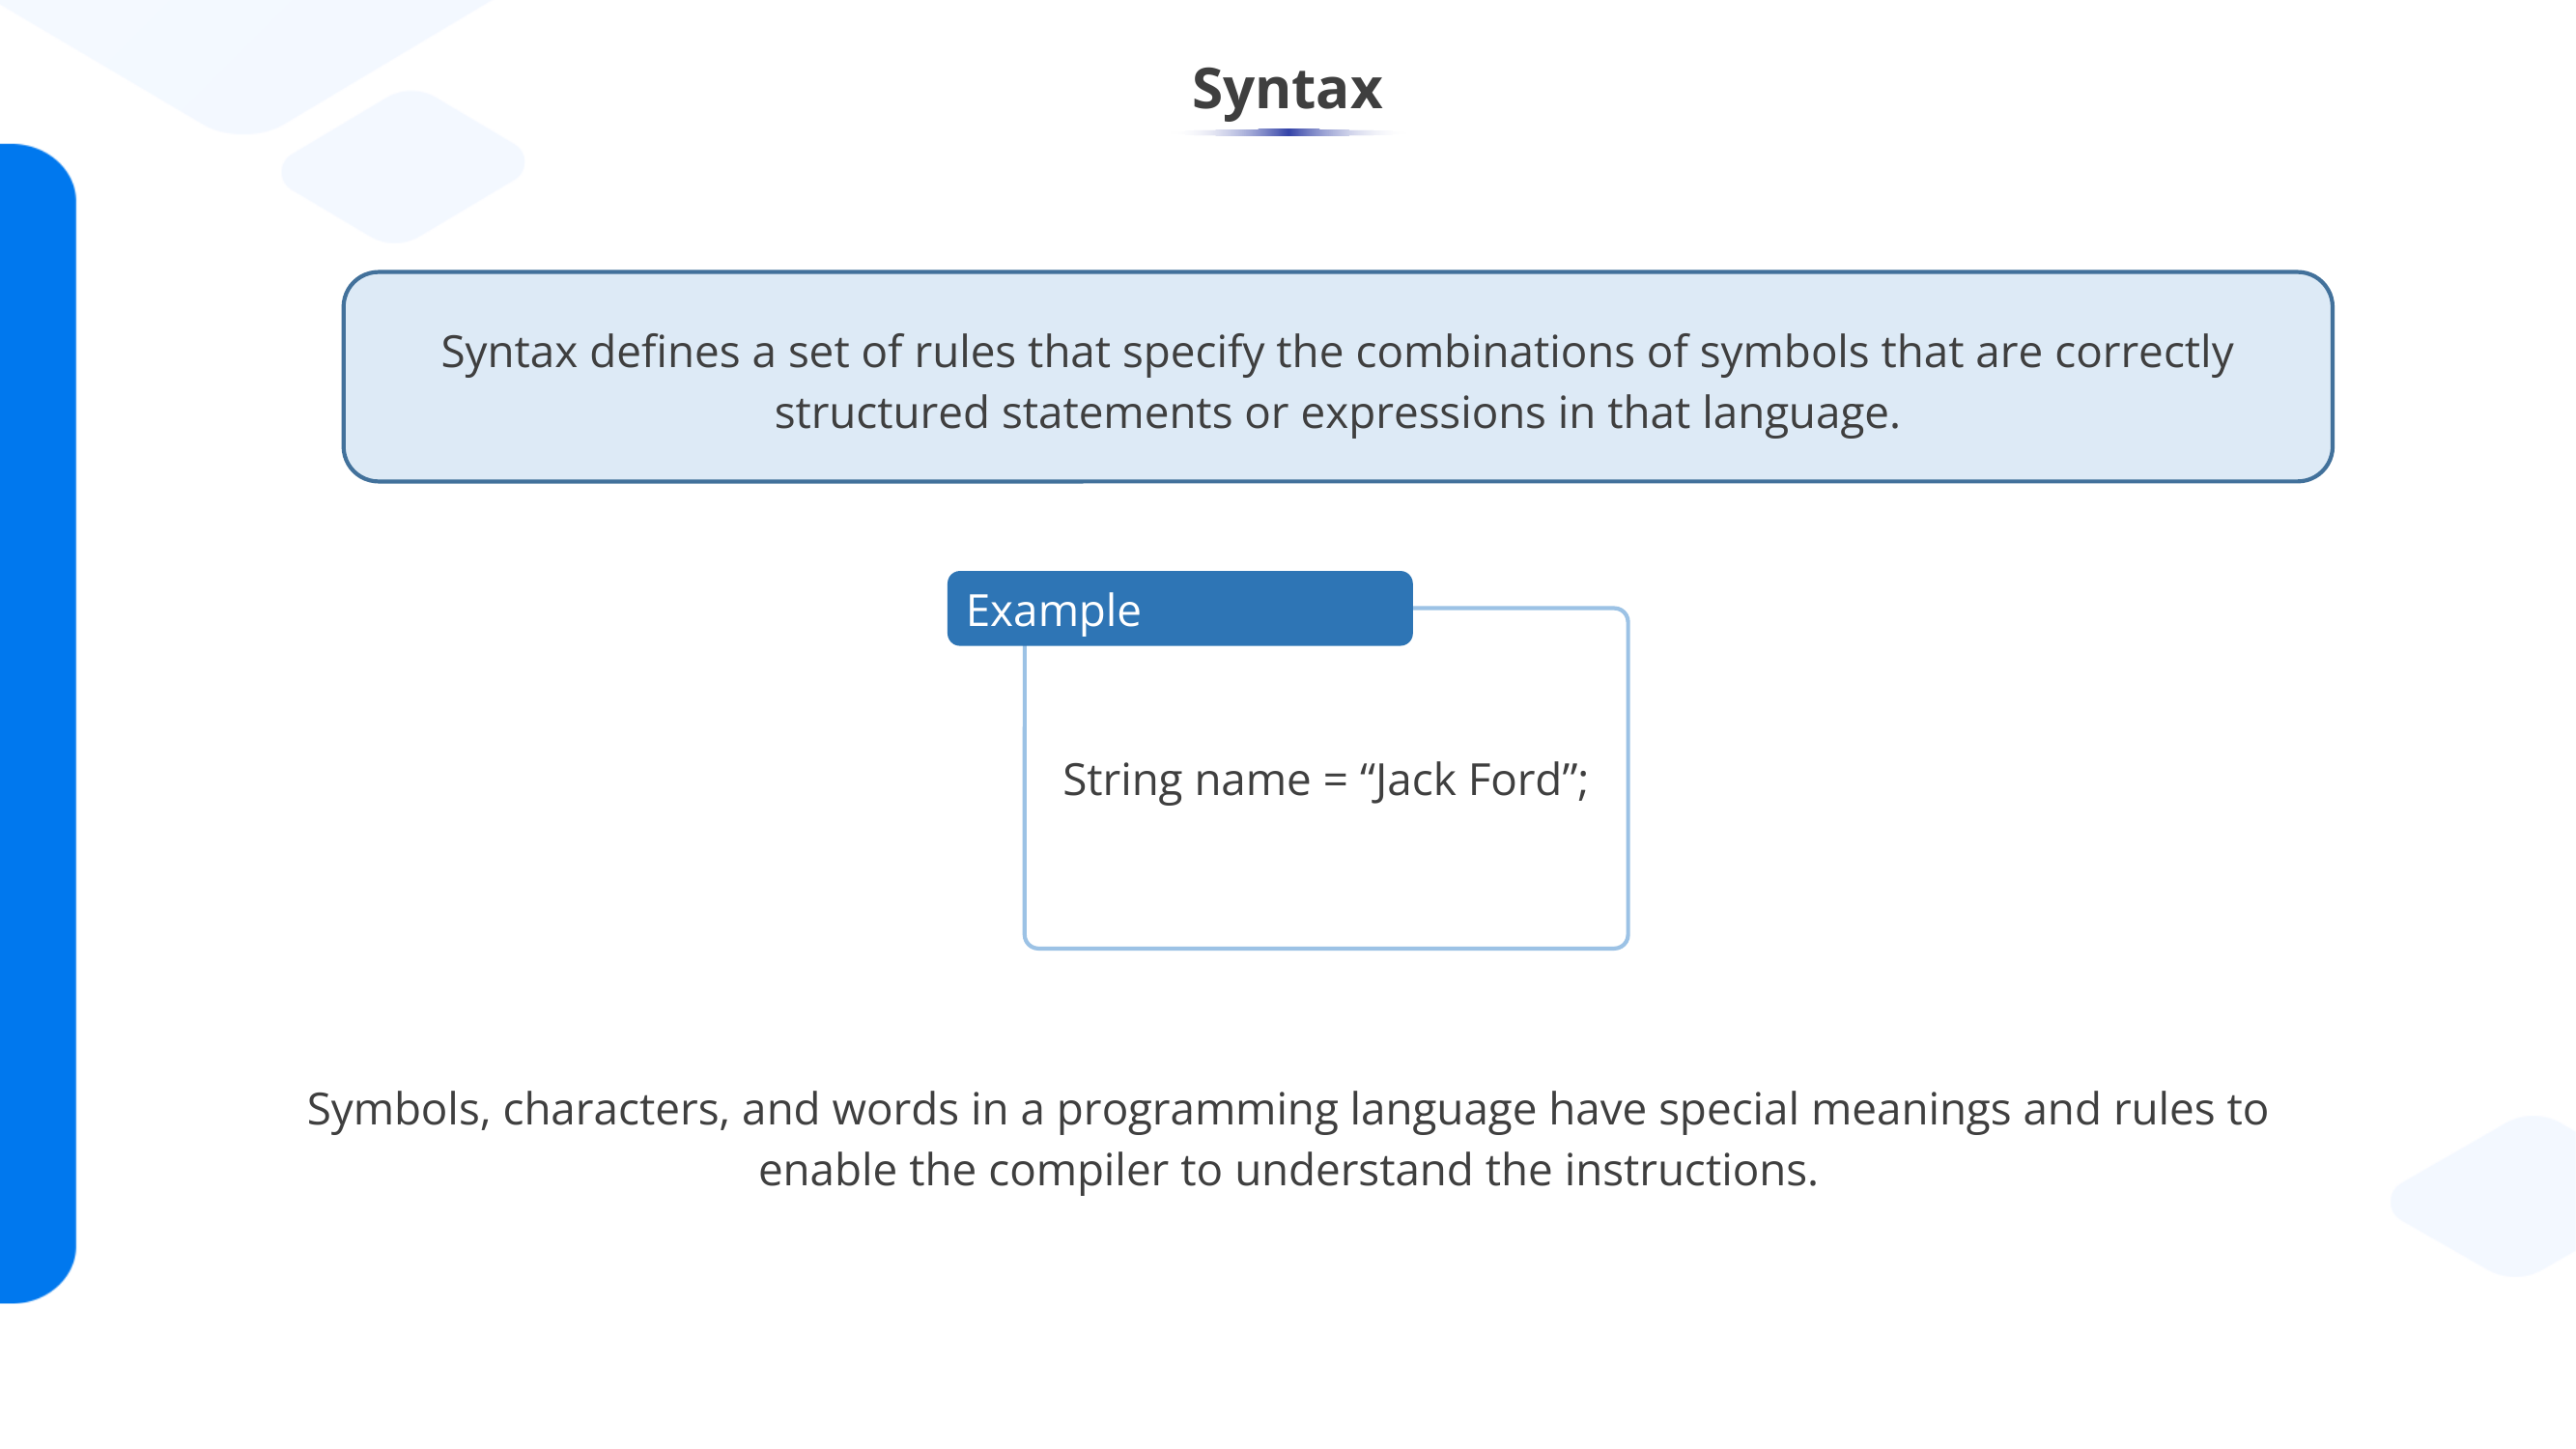

# Syntax

Syntax defines a set of rules that specify the combinations of symbols that are correctly structured statements or expressions in that language.
Example
String name = “Jack Ford”;
Symbols, characters, and words in a programming language have special meanings and rules to
enable the compiler to understand the instructions.